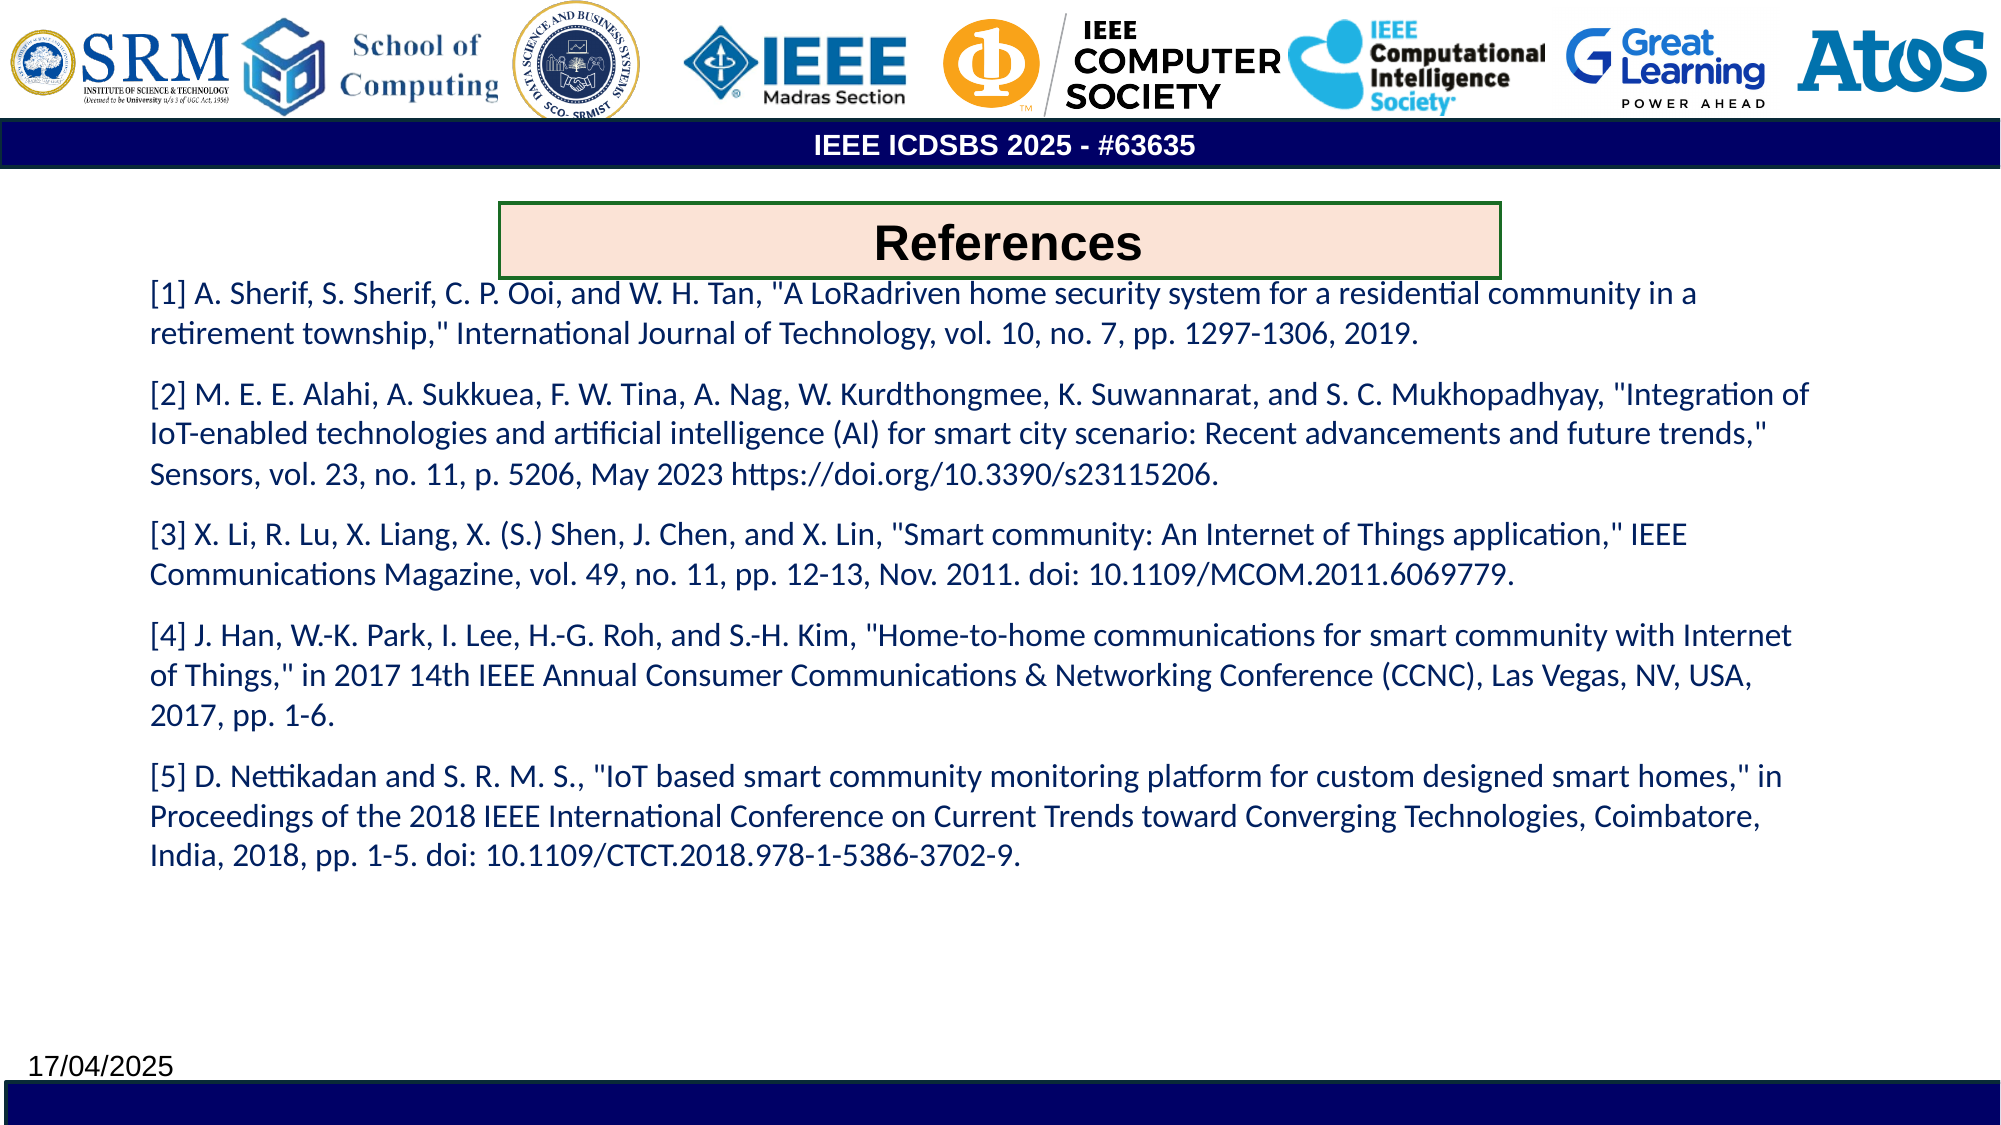

References
[1] A. Sherif, S. Sherif, C. P. Ooi, and W. H. Tan, "A LoRadriven home security system for a residential community in a retirement township," International Journal of Technology, vol. 10, no. 7, pp. 1297-1306, 2019.
[2] M. E. E. Alahi, A. Sukkuea, F. W. Tina, A. Nag, W. Kurdthongmee, K. Suwannarat, and S. C. Mukhopadhyay, "Integration of IoT-enabled technologies and artificial intelligence (AI) for smart city scenario: Recent advancements and future trends," Sensors, vol. 23, no. 11, p. 5206, May 2023 https://doi.org/10.3390/s23115206.
[3] X. Li, R. Lu, X. Liang, X. (S.) Shen, J. Chen, and X. Lin, "Smart community: An Internet of Things application," IEEE Communications Magazine, vol. 49, no. 11, pp. 12-13, Nov. 2011. doi: 10.1109/MCOM.2011.6069779.
[4] J. Han, W.-K. Park, I. Lee, H.-G. Roh, and S.-H. Kim, "Home-to-home communications for smart community with Internet of Things," in 2017 14th IEEE Annual Consumer Communications & Networking Conference (CCNC), Las Vegas, NV, USA, 2017, pp. 1-6.
[5] D. Nettikadan and S. R. M. S., "IoT based smart community monitoring platform for custom designed smart homes," in Proceedings of the 2018 IEEE International Conference on Current Trends toward Converging Technologies, Coimbatore, India, 2018, pp. 1-5. doi: 10.1109/CTCT.2018.978-1-5386-3702-9.
17/04/2025